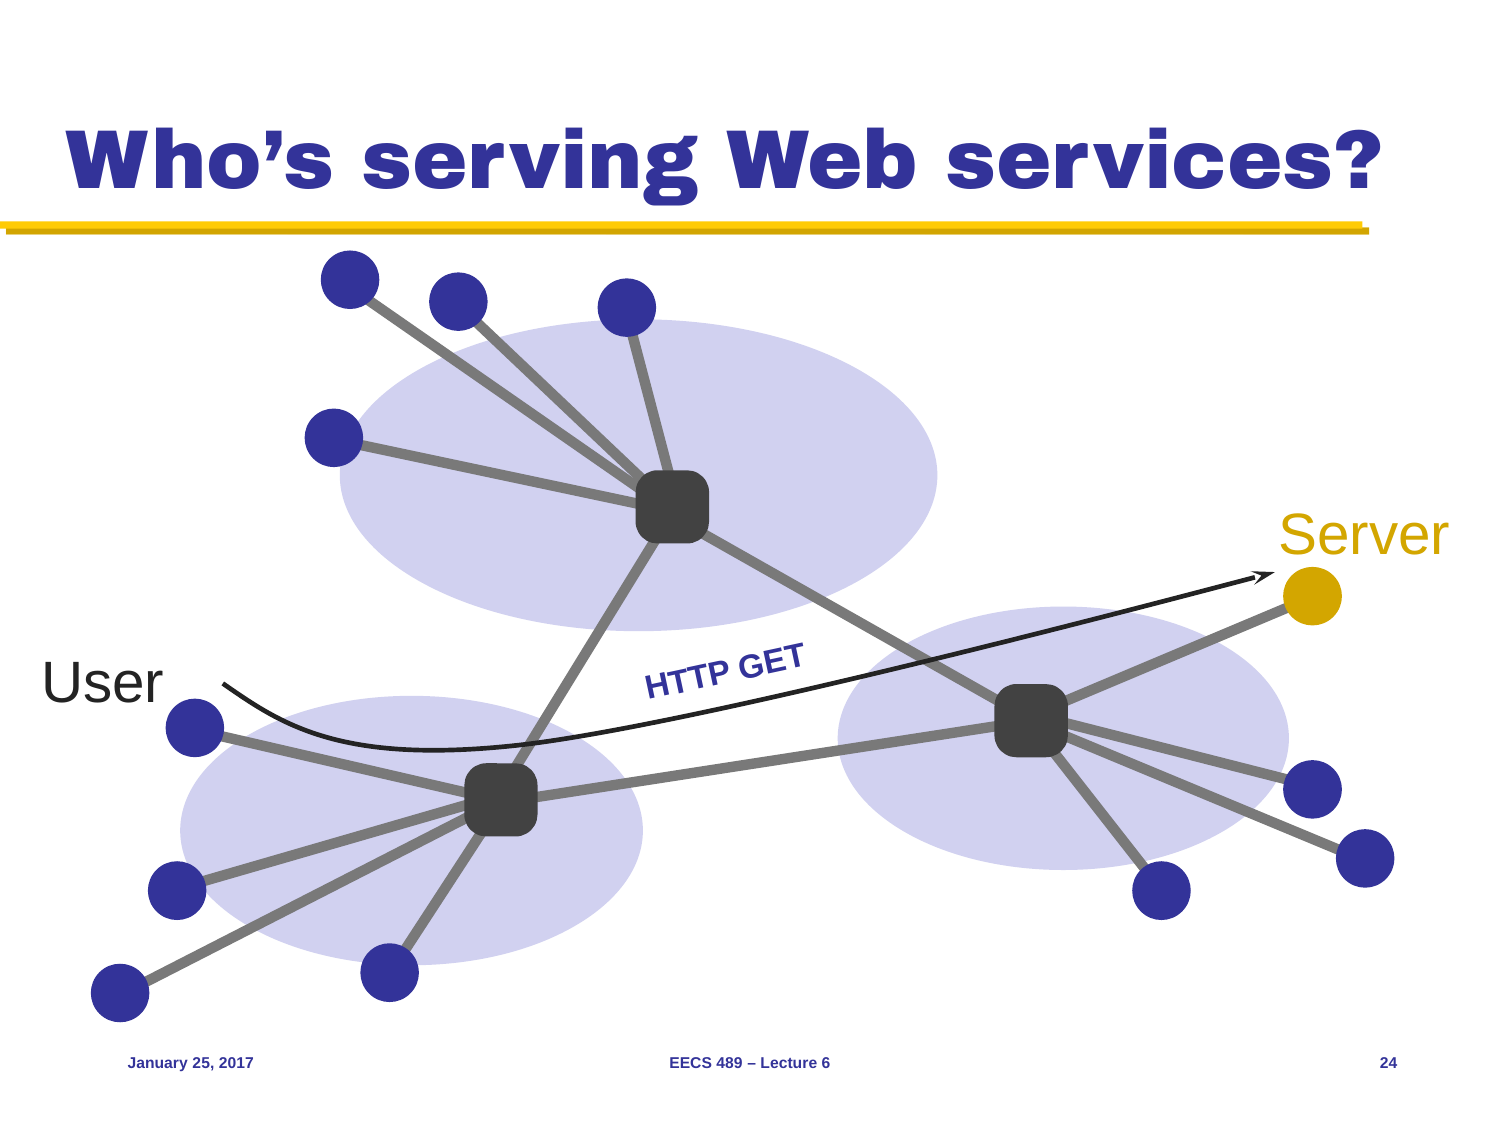

# Who’s serving Web services?

Server

User
HTTP GET

January 25, 2017
EECS 489 – Lecture 6
24